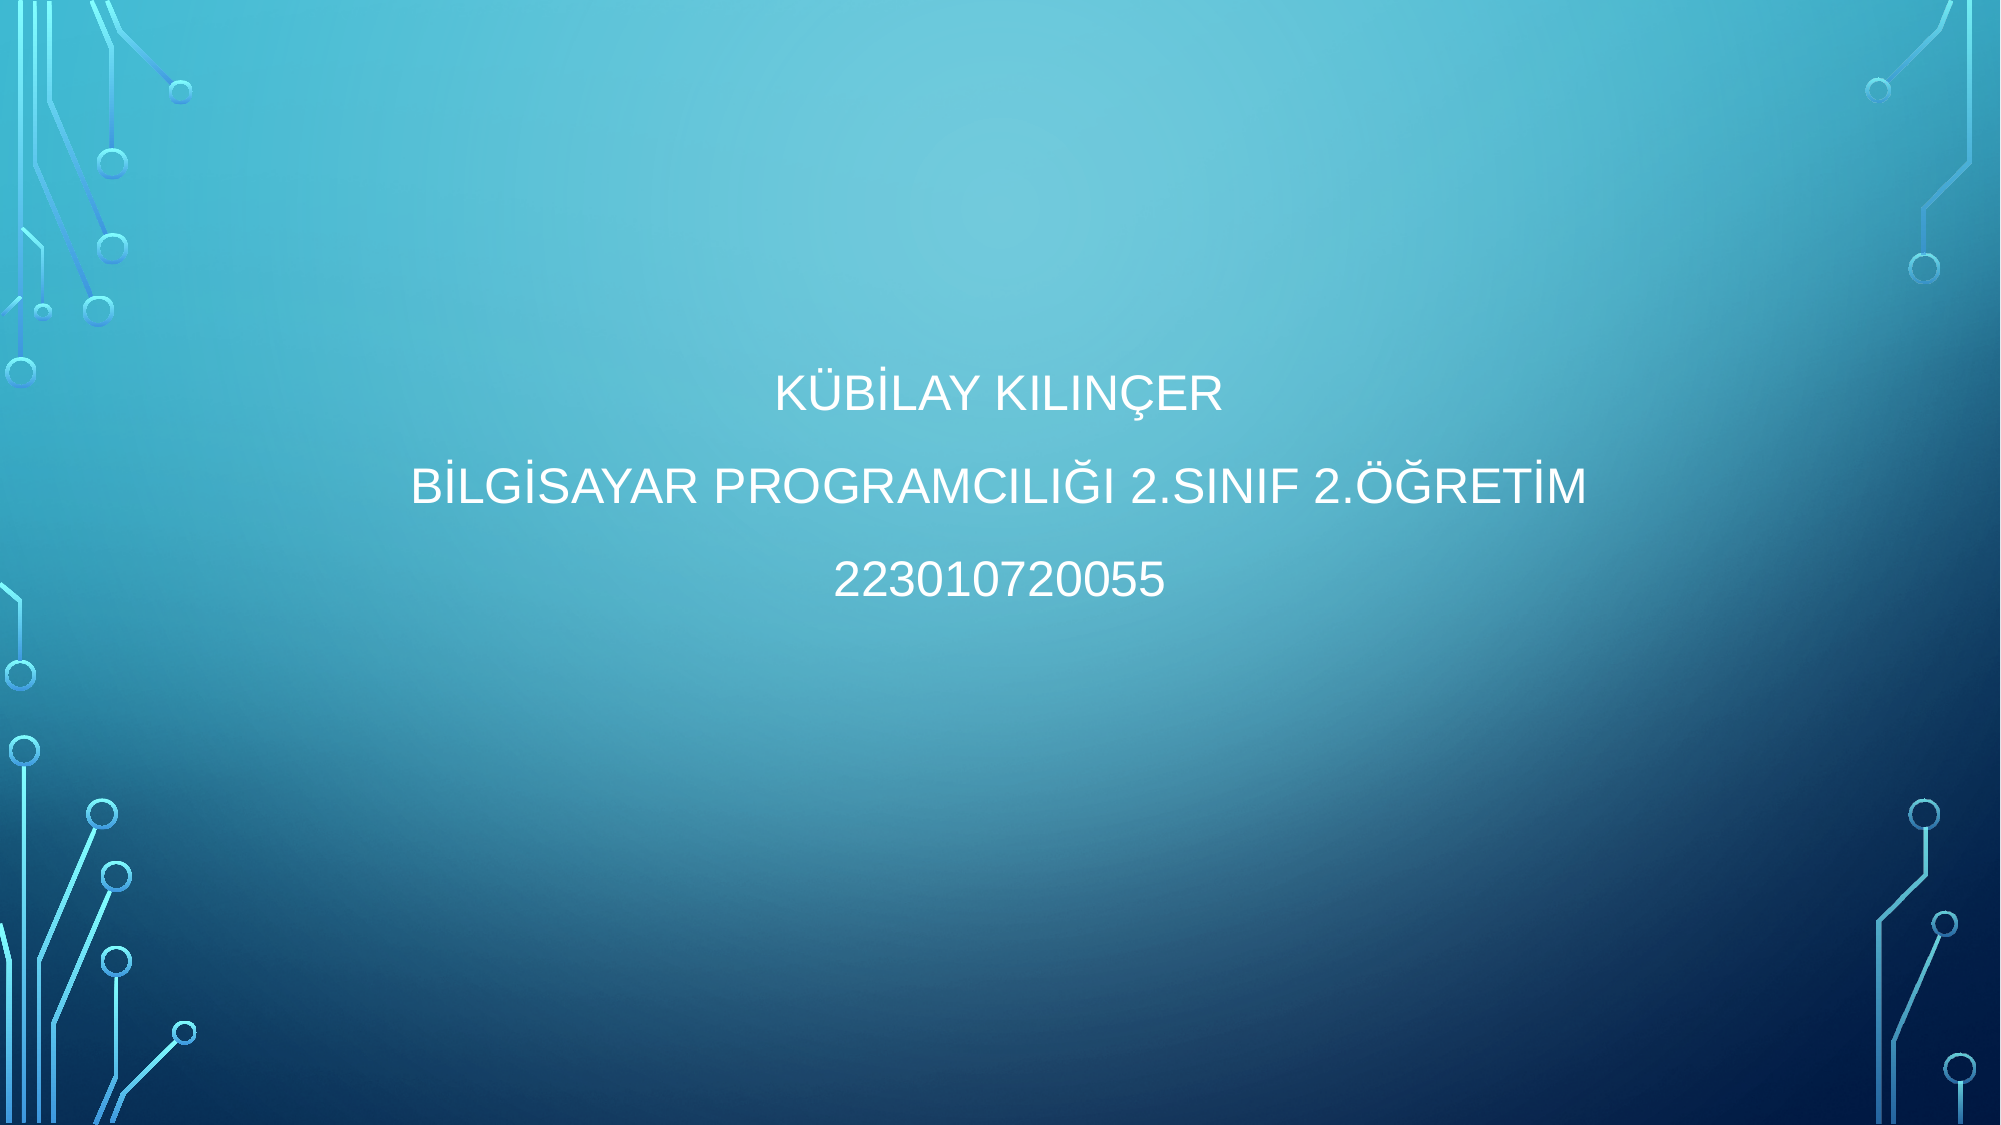

KÜBİLAY KILINÇER
BİLGİSAYAR PROGRAMCILIĞI 2.SINIF 2.ÖĞRETİM
223010720055